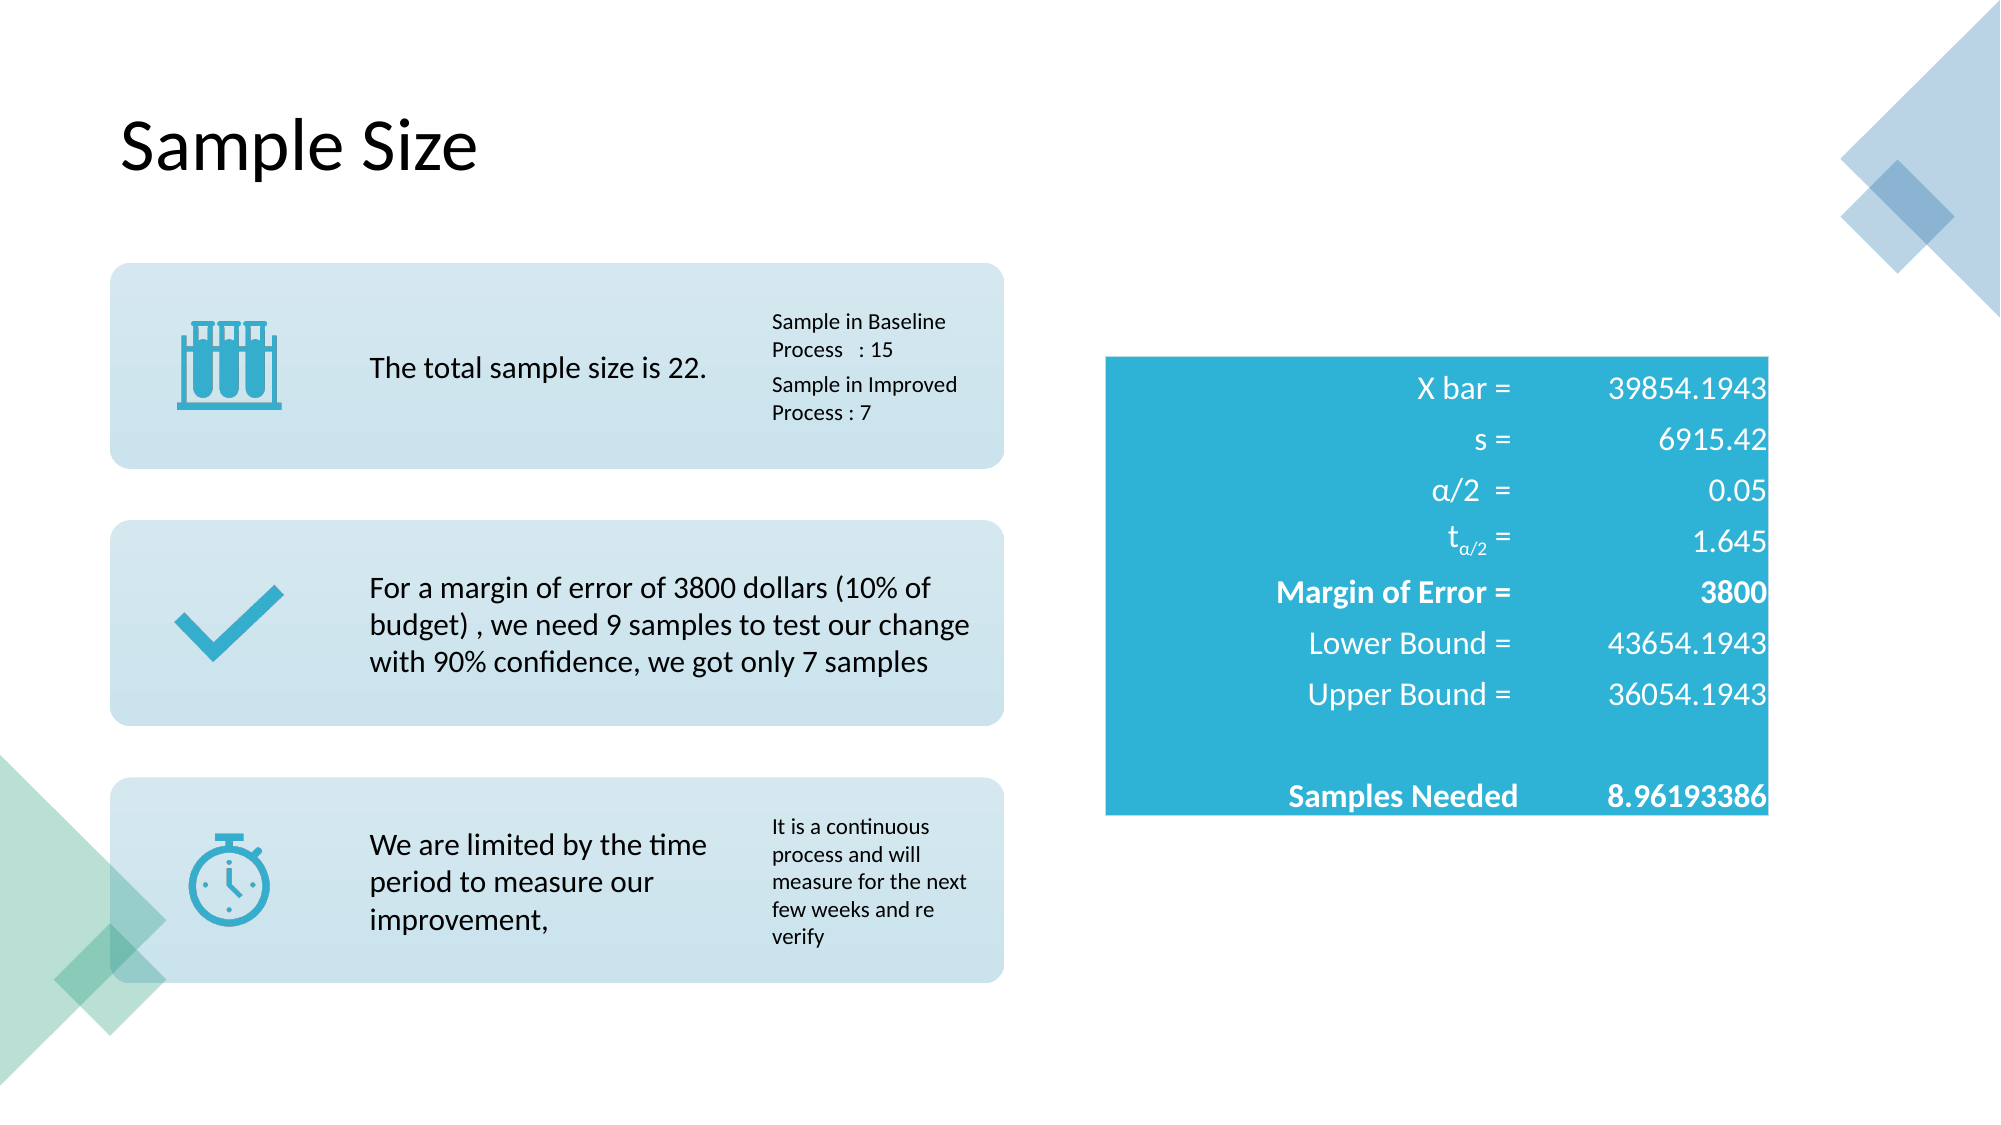

# Sample Size
The total sample size is 22.
Sample in Baseline Process   : 15
Sample in Improved Process : 7
For a margin of error of 3800 dollars (10% of budget) , we need 9 samples to test our change with 90% confidence, we got only 7 samples
We are limited by the time period to measure our improvement,
It is a continuous process and will measure for the next few weeks and re verify
| X bar = | 39854.1943 |
| --- | --- |
| s = | 6915.42 |
| α/2 = | 0.05 |
| tα/2 = | 1.645 |
| Margin of Error = | 3800 |
| Lower Bound = | 43654.1943 |
| Upper Bound = | 36054.1943 |
|  |  |
| Samples Needed | 8.96193386 |